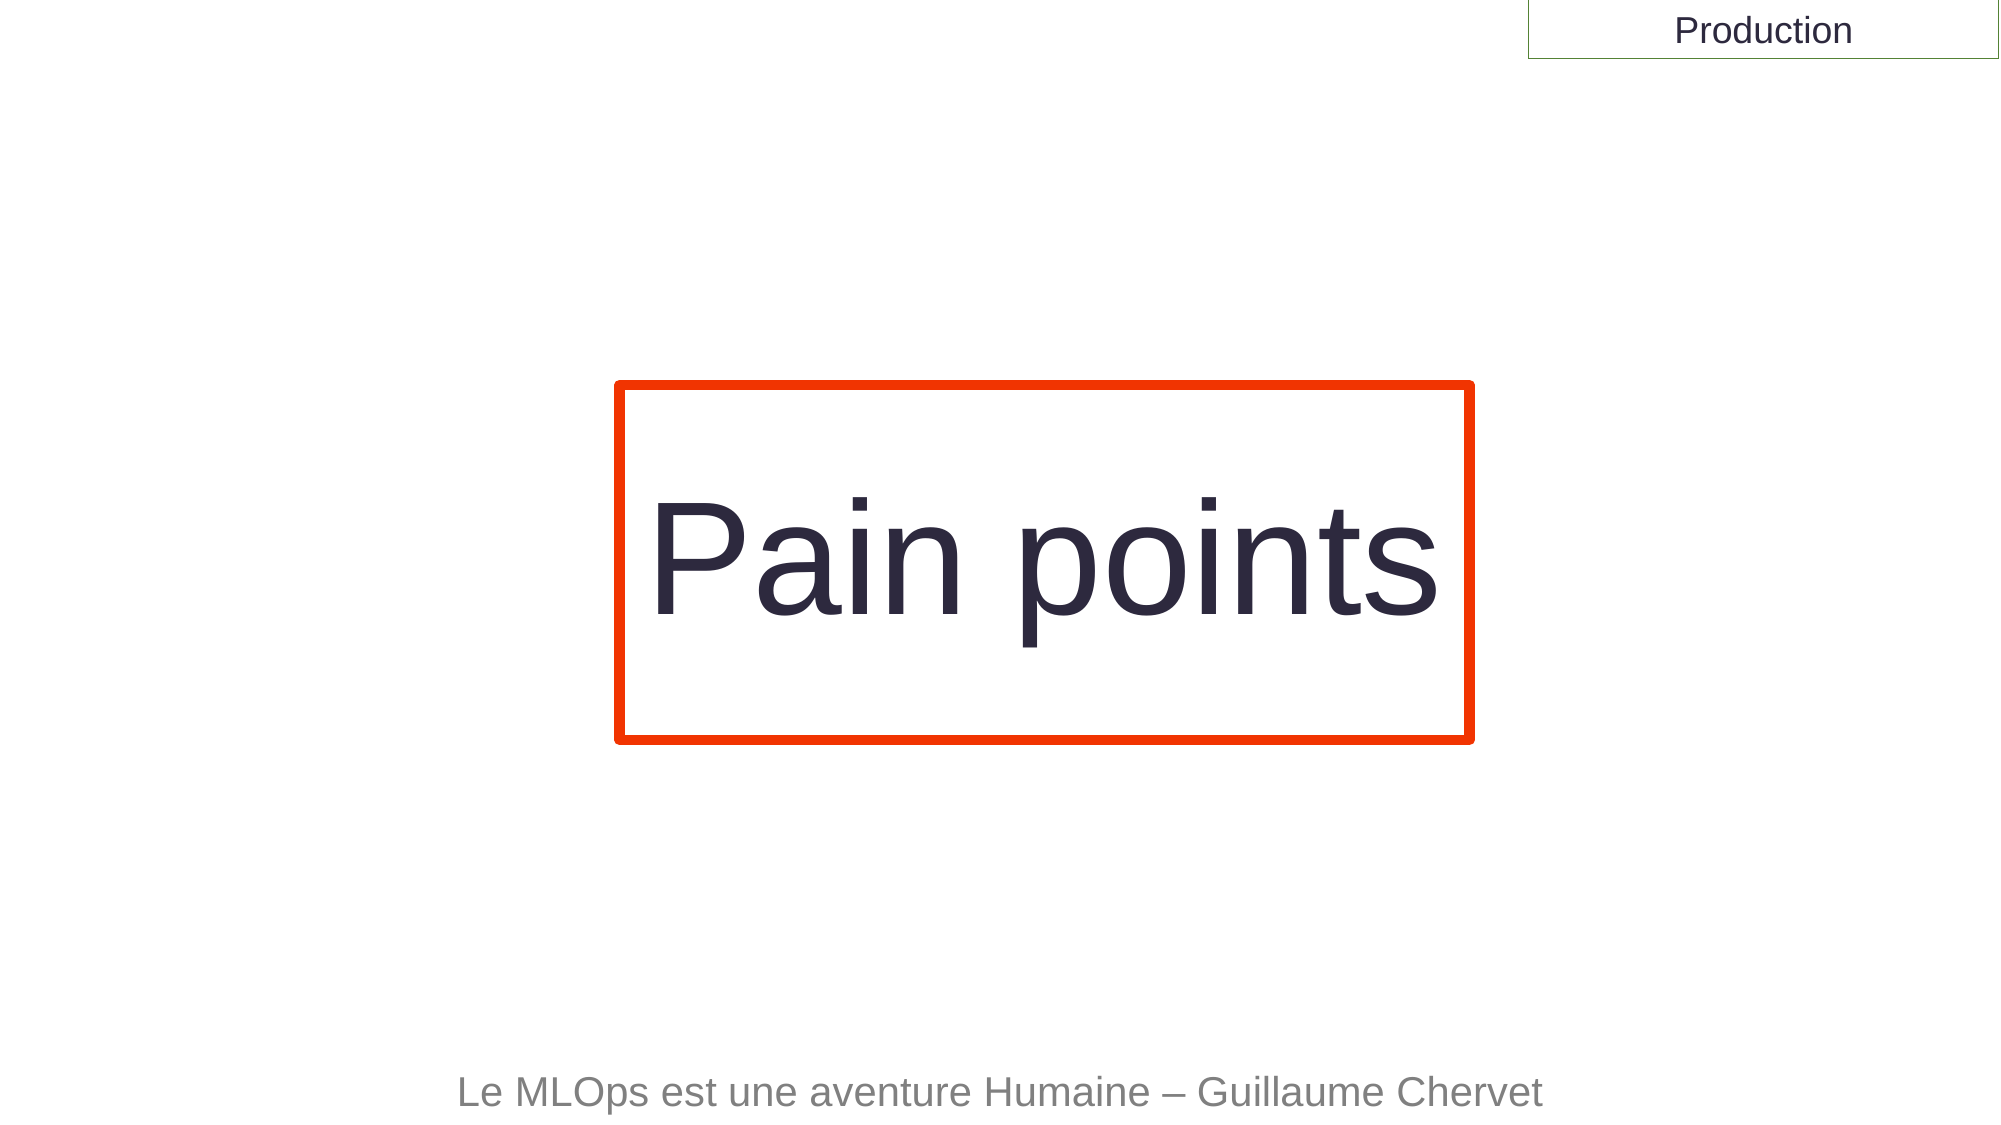

Production
# Pain points
Le MLOps est une aventure Humaine – Guillaume Chervet